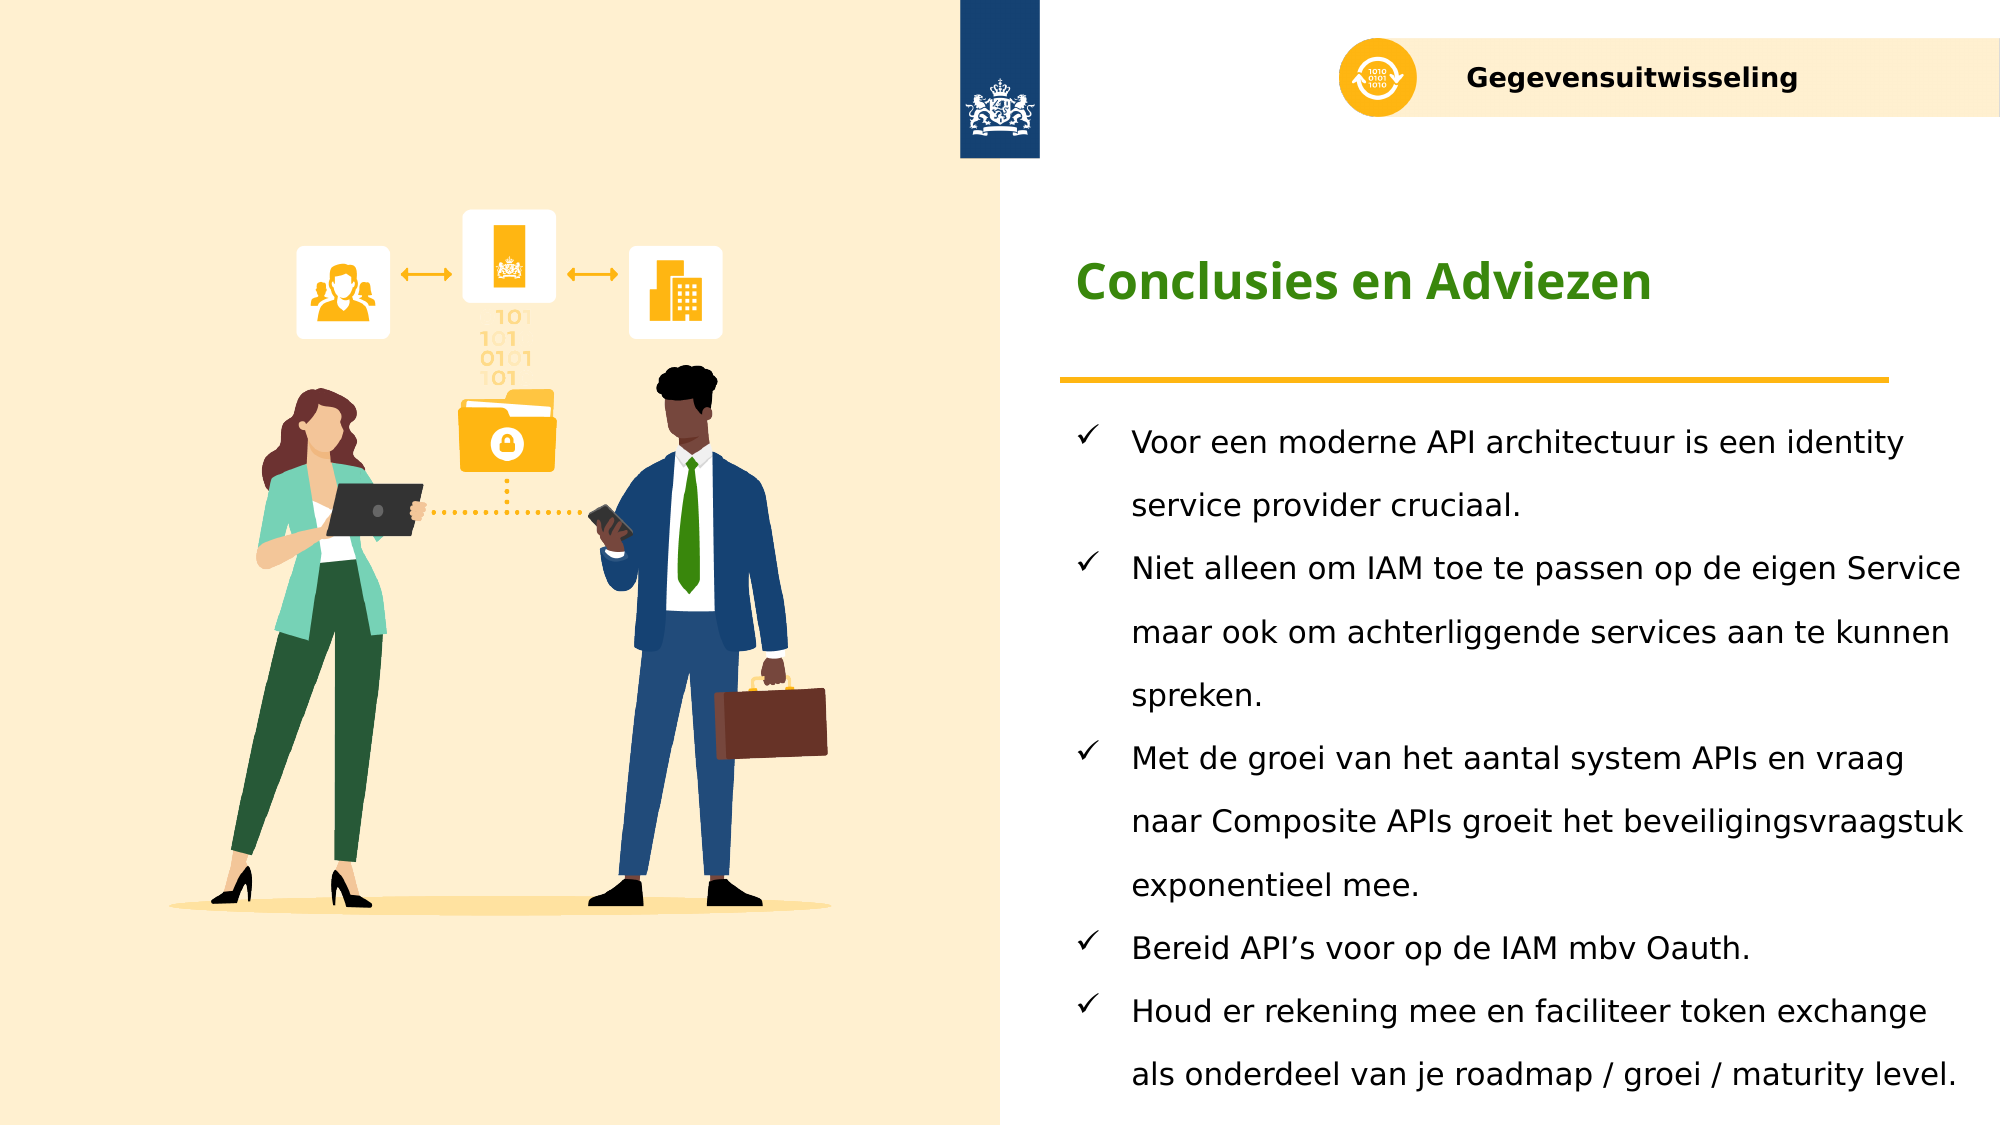

Conclusies en Adviezen

Voor een moderne API architectuur is een identity service provider cruciaal.
Niet alleen om IAM toe te passen op de eigen Service maar ook om achterliggende services aan te kunnen spreken.
Met de groei van het aantal system APIs en vraag naar Composite APIs groeit het beveiligingsvraagstuk exponentieel mee.
Bereid API’s voor op de IAM mbv Oauth.
Houd er rekening mee en faciliteer token exchange als onderdeel van je roadmap / groei / maturity level.